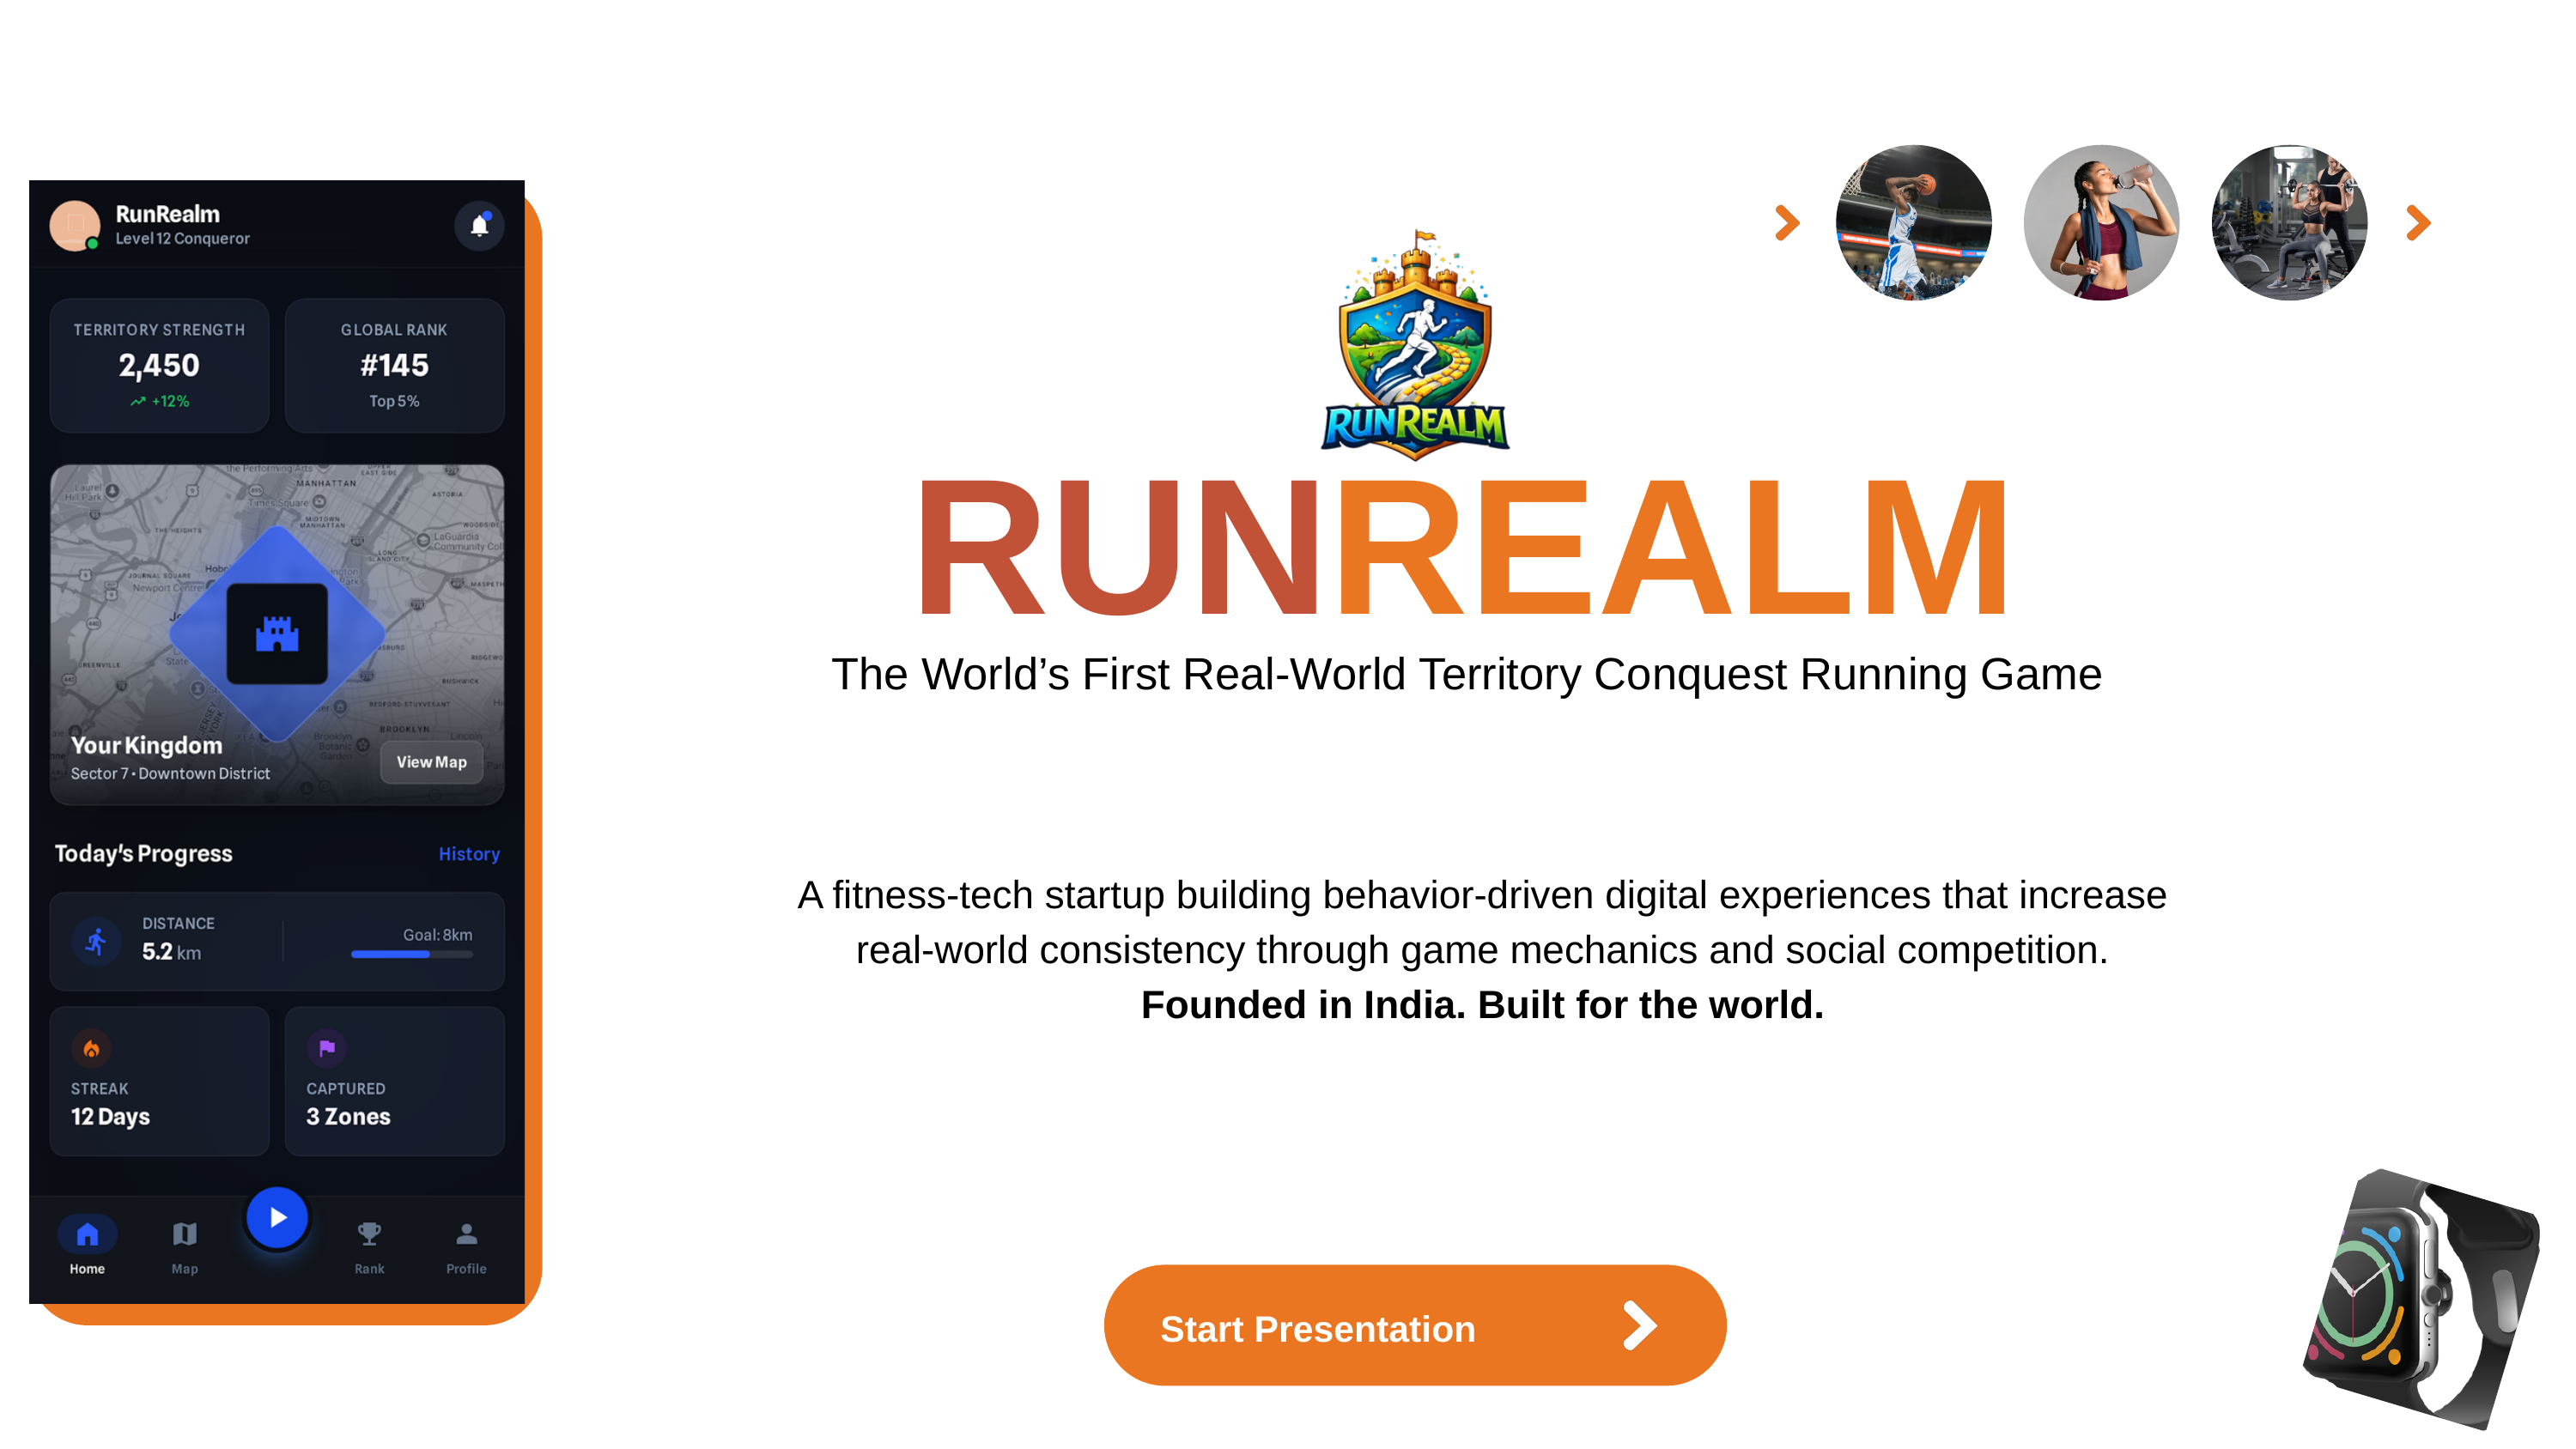

RUNREALM
The World’s First Real-World Territory Conquest Running Game
A fitness-tech startup building behavior-driven digital experiences that increase real-world consistency through game mechanics and social competition.
Founded in India. Built for the world.

Start Presentation